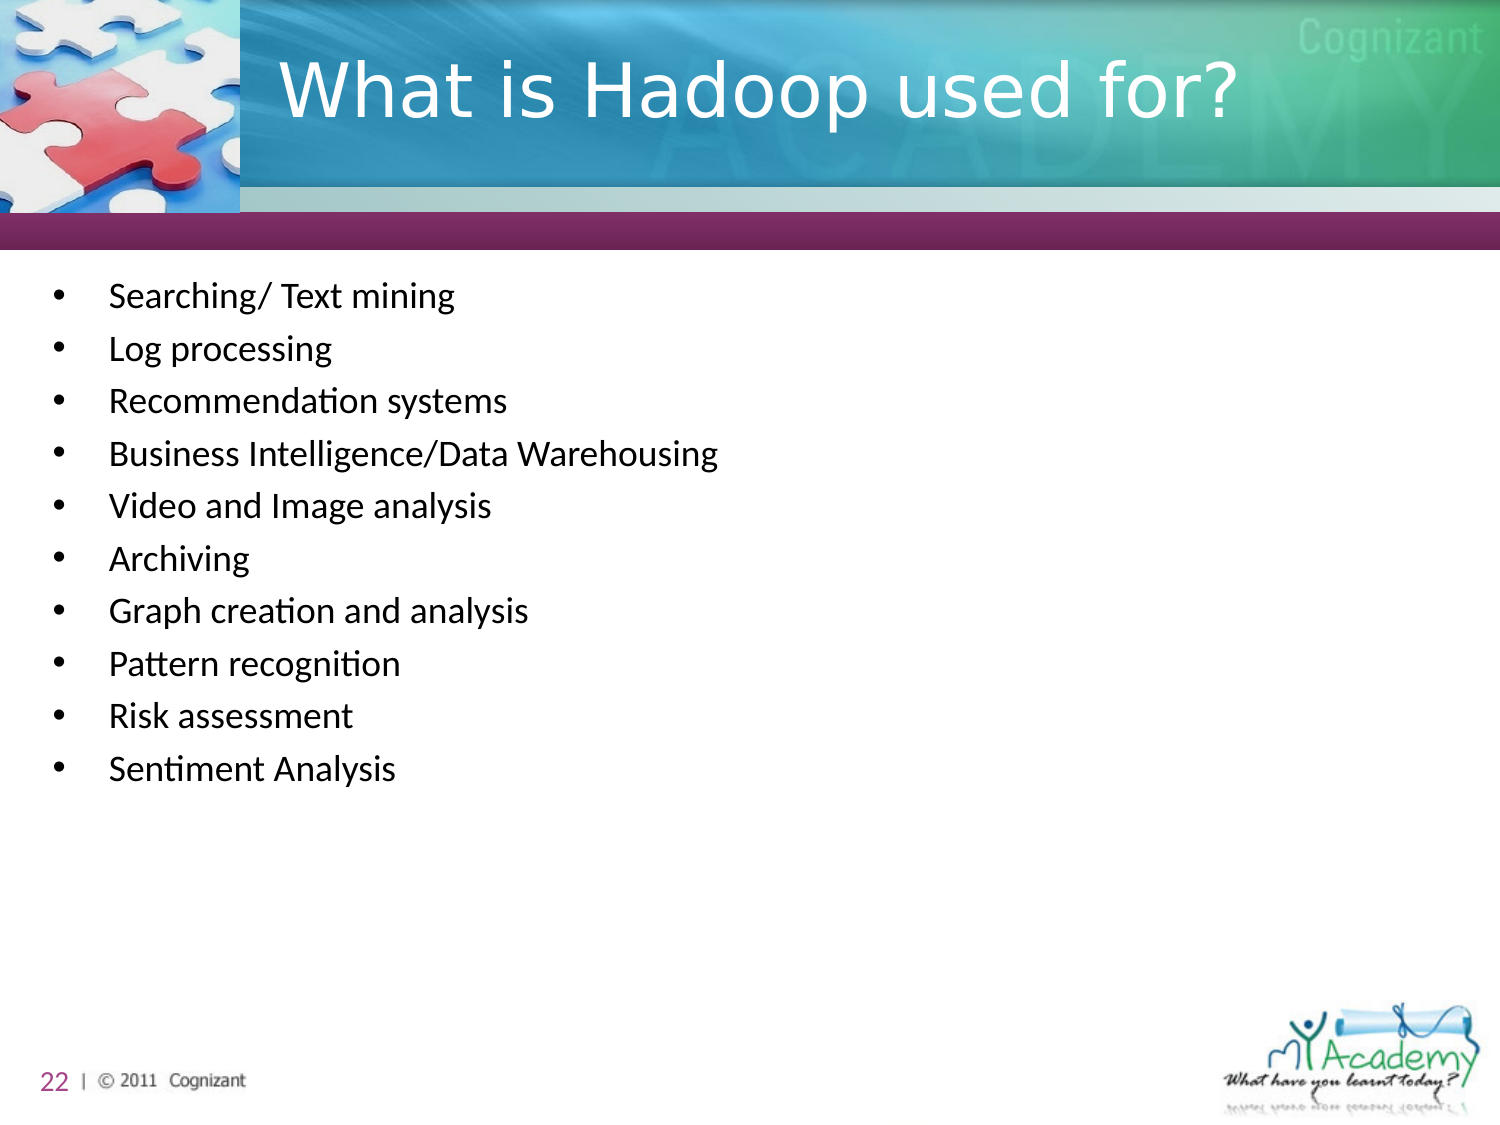

# What is Hadoop used for?
Searching/ Text mining
Log processing
Recommendation systems
Business Intelligence/Data Warehousing
Video and Image analysis
Archiving
Graph creation and analysis
Pattern recognition
Risk assessment
Sentiment Analysis
22